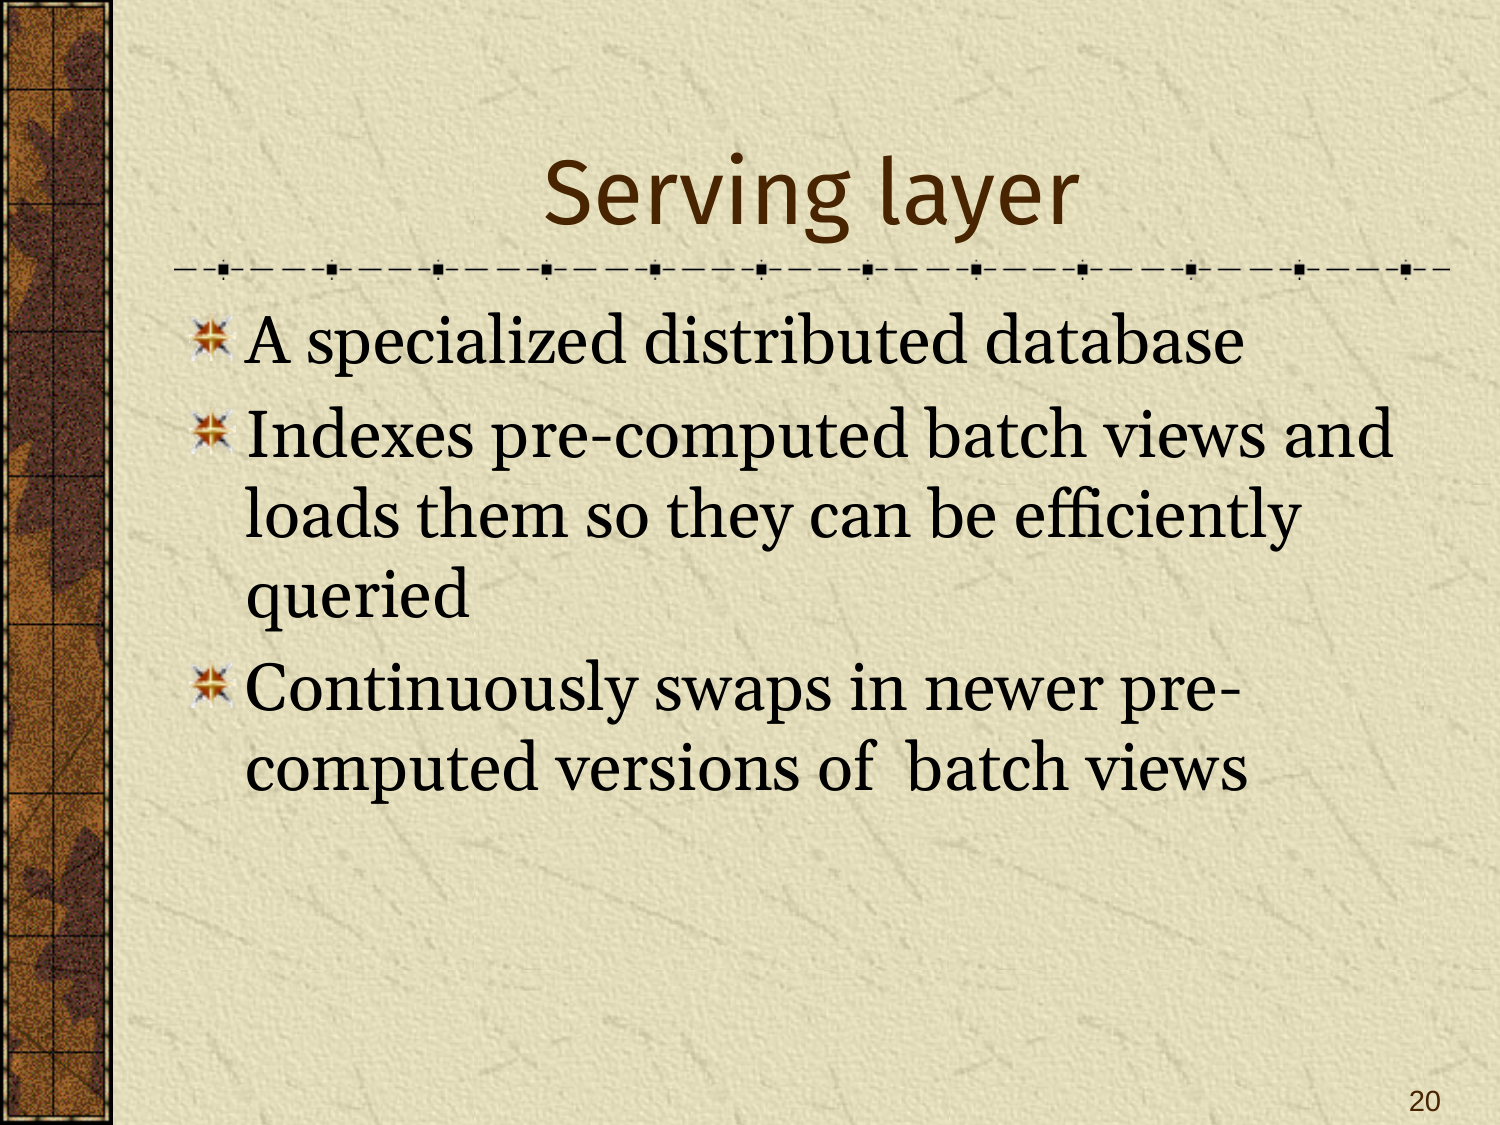

# Serving layer
A specialized distributed database
Indexes pre-computed batch views and loads them so they can be efficiently queried
Continuously swaps in newer pre-computed versions of  batch views
20